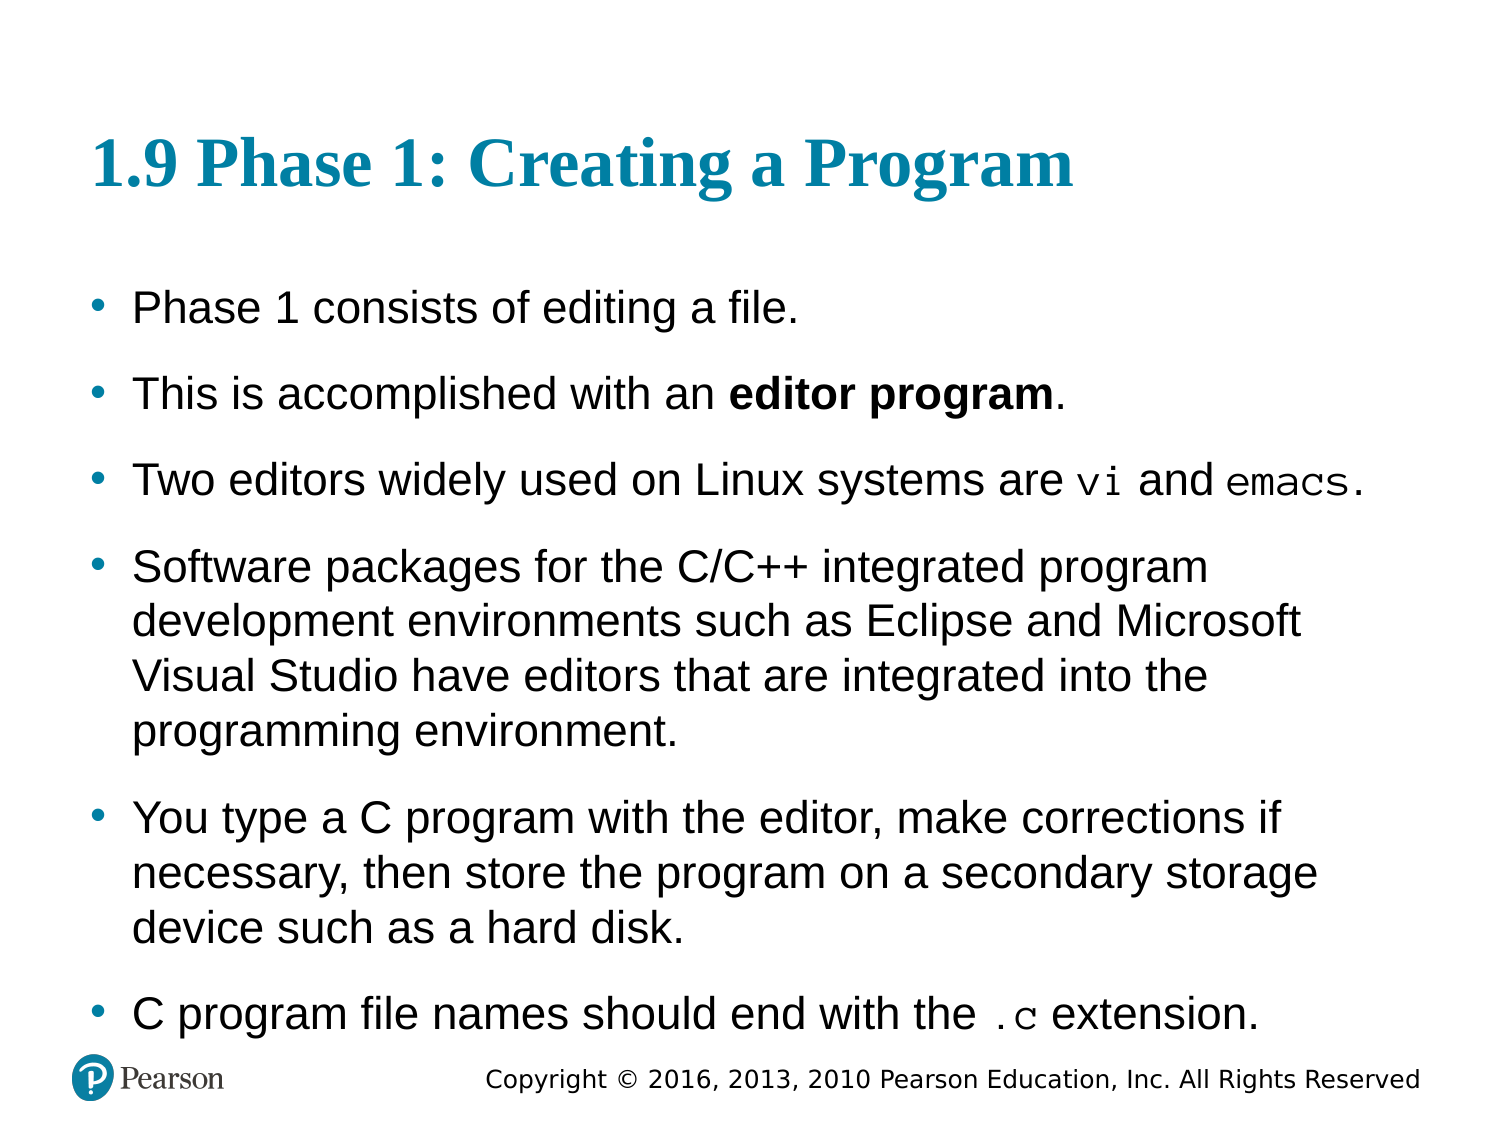

# 1.9 Phase 1: Creating a Program
Phase 1 consists of editing a file.
This is accomplished with an editor program.
Two editors widely used on Linux systems are vi and emacs.
Software packages for the C/C++ integrated program development environments such as Eclipse and Microsoft Visual Studio have editors that are integrated into the programming environment.
You type a C program with the editor, make corrections if necessary, then store the program on a secondary storage device such as a hard disk.
C program file names should end with the .c extension.